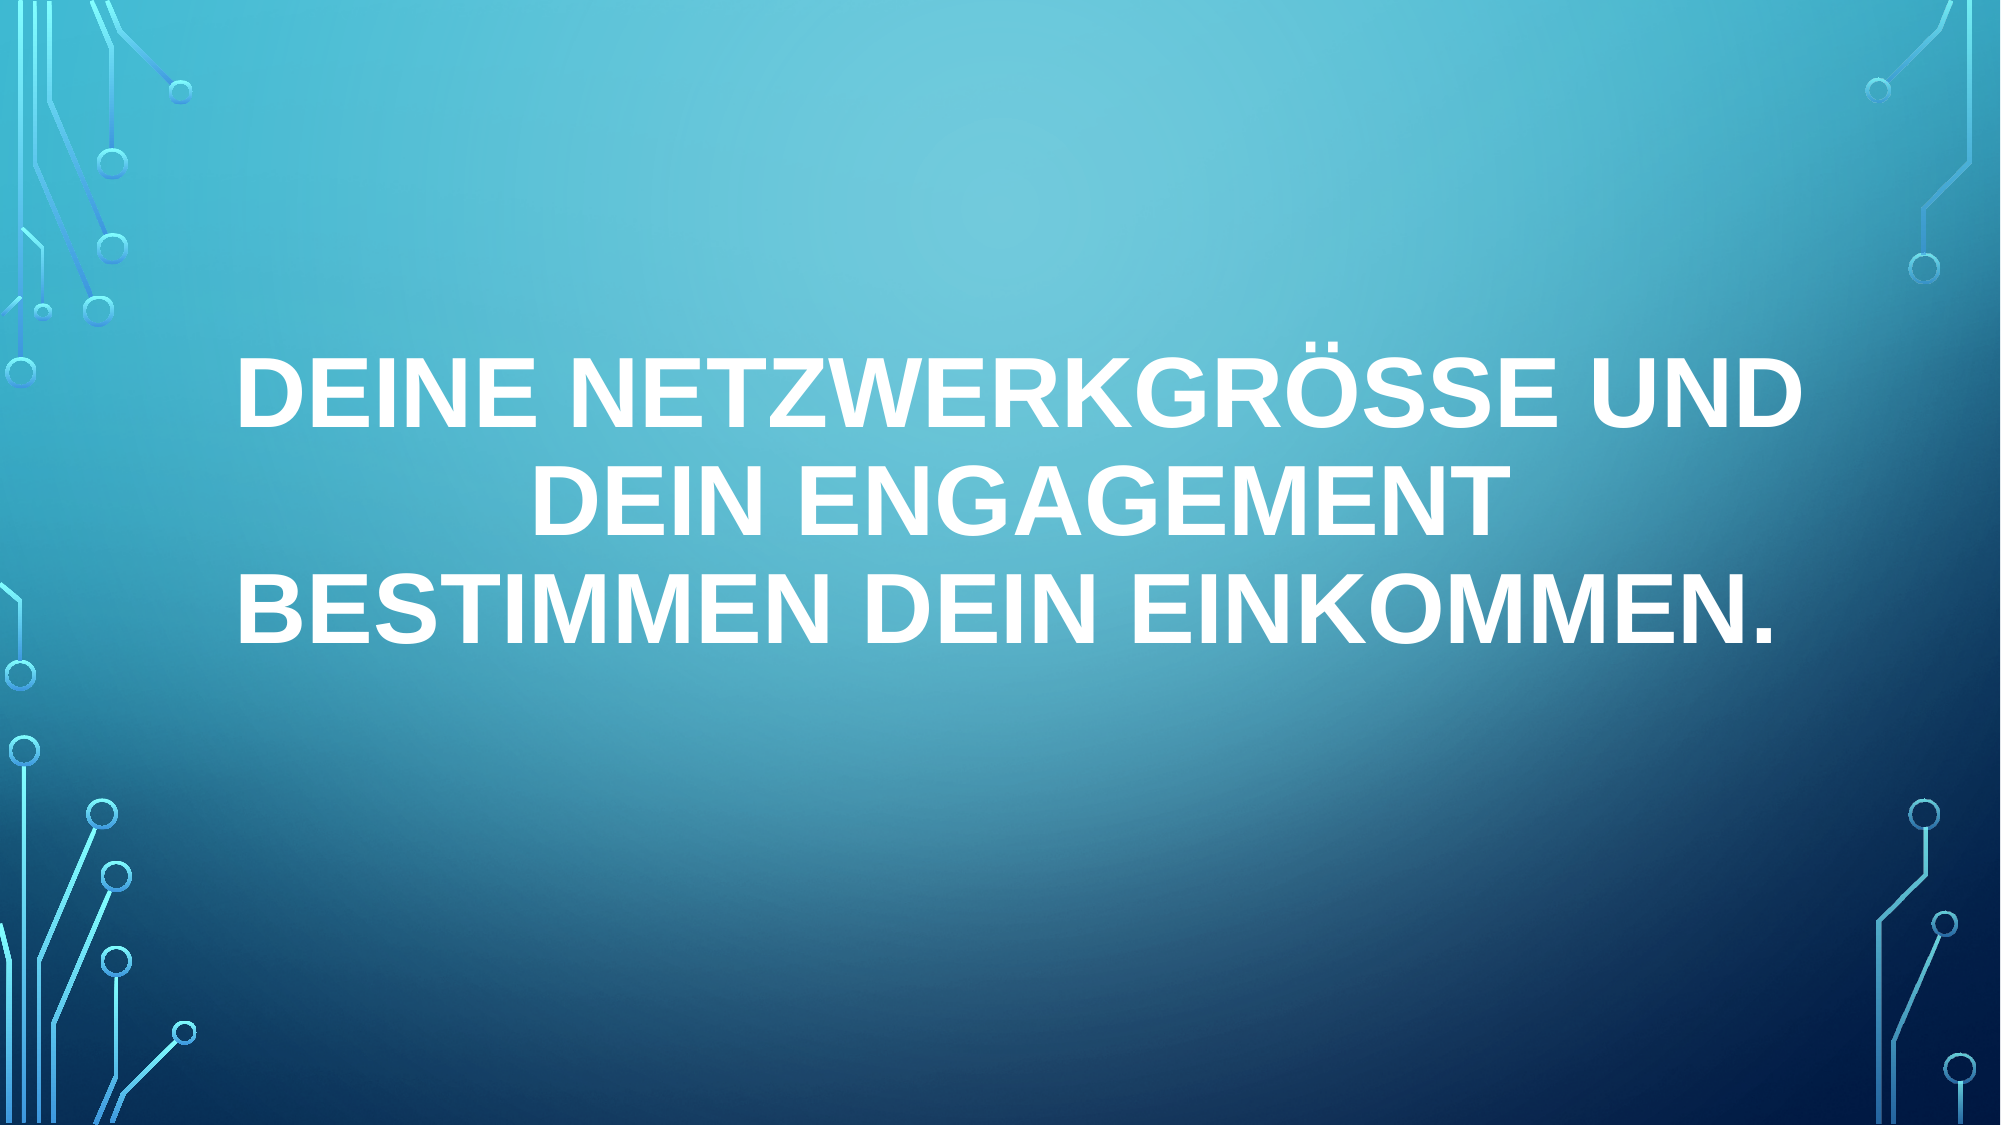

# Deine Netzwerkgrösse und Dein Engagement Bestimmen Dein Einkommen.